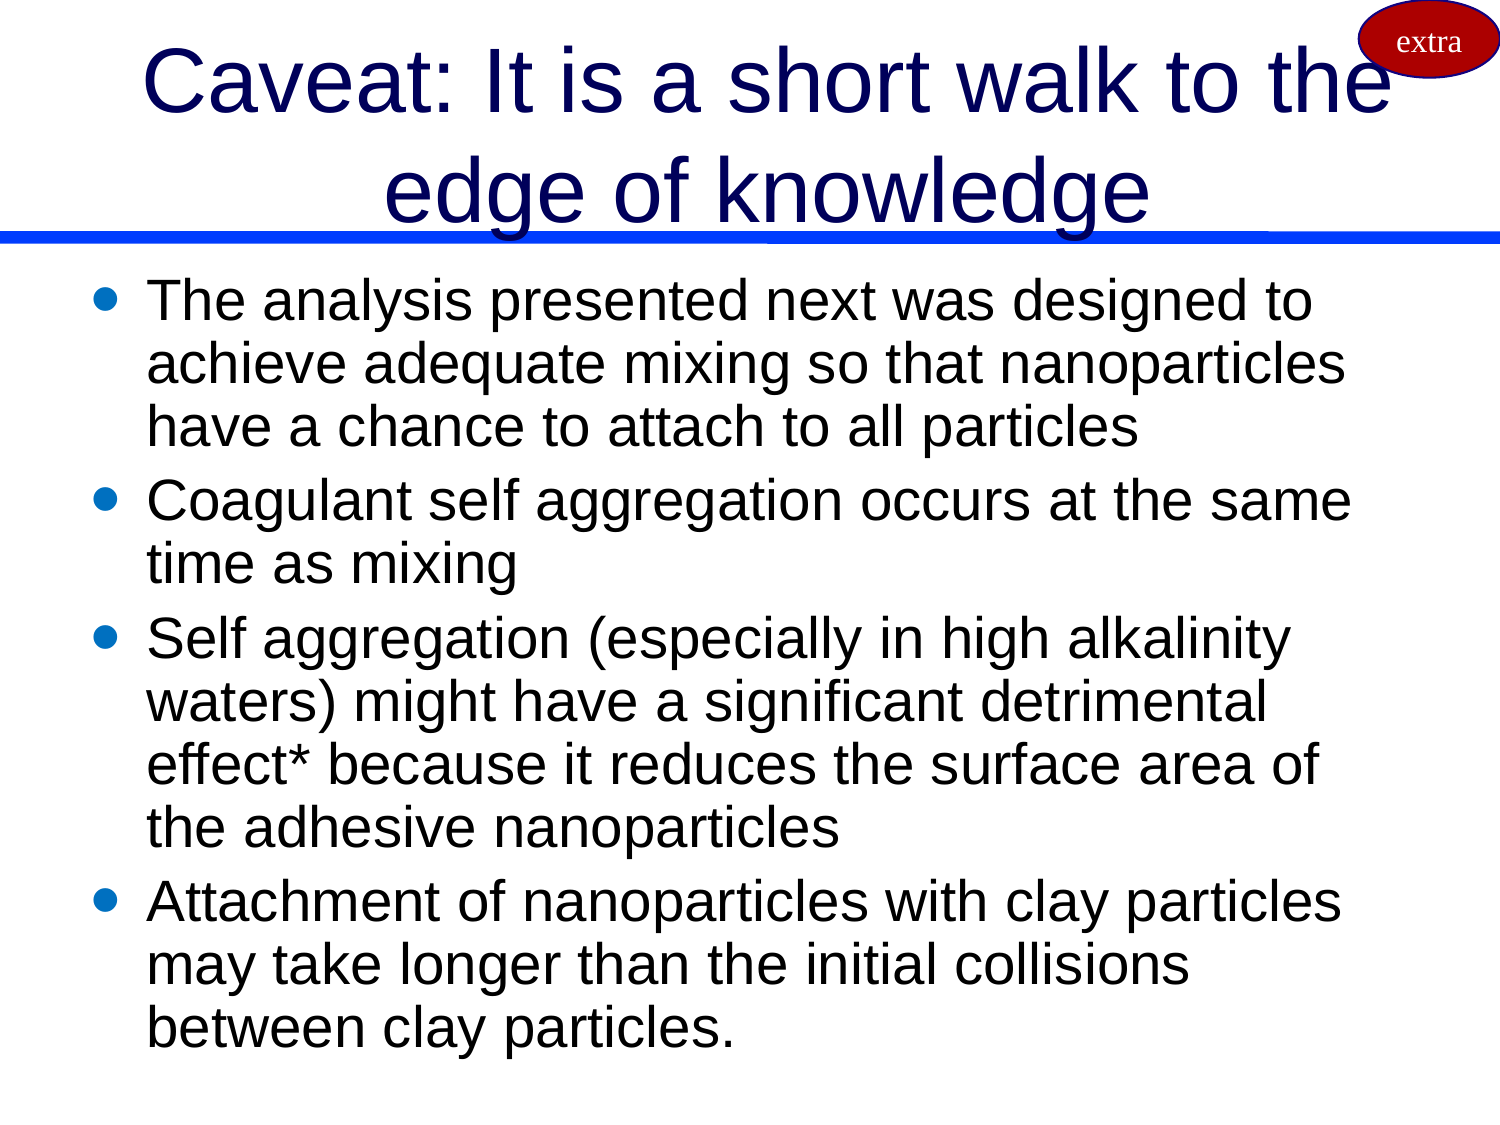

extra
# Caveat: It is a short walk to the edge of knowledge
The analysis presented next was designed to achieve adequate mixing so that nanoparticles have a chance to attach to all particles
Coagulant self aggregation occurs at the same time as mixing
Self aggregation (especially in high alkalinity waters) might have a significant detrimental effect* because it reduces the surface area of the adhesive nanoparticles
Attachment of nanoparticles with clay particles may take longer than the initial collisions between clay particles.